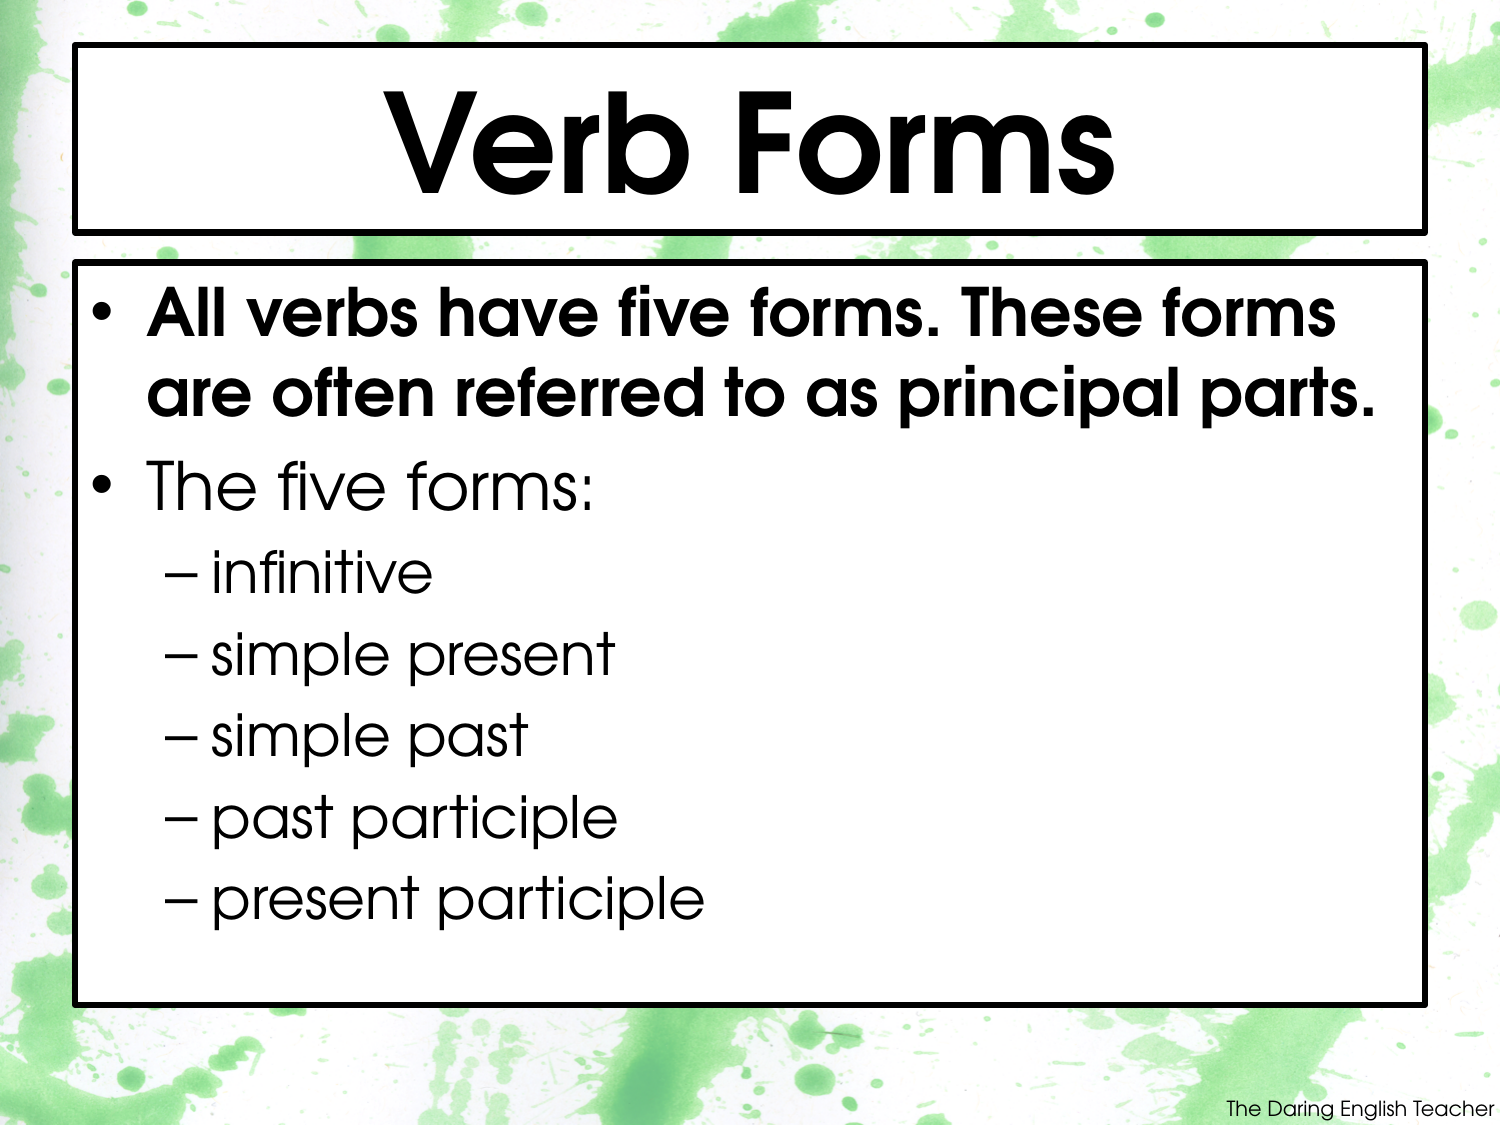

# Verb Forms
All verbs have five forms. These forms are often referred to as principal parts.
The five forms:
infinitive
simple present
simple past
past participle
present participle